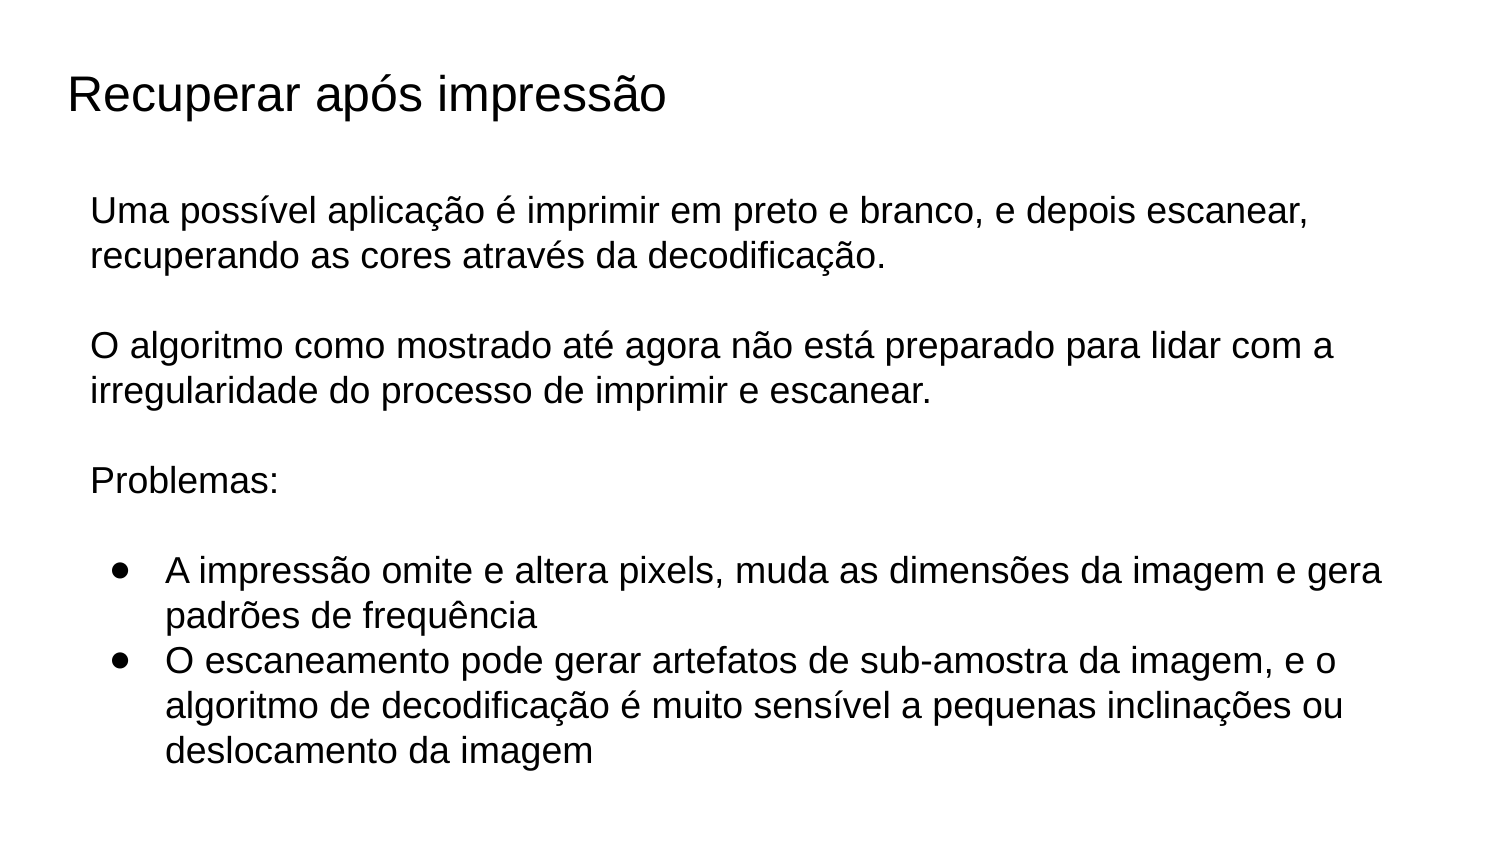

# Recuperar após impressão
Uma possível aplicação é imprimir em preto e branco, e depois escanear, recuperando as cores através da decodificação.

O algoritmo como mostrado até agora não está preparado para lidar com a irregularidade do processo de imprimir e escanear.

Problemas:

A impressão omite e altera pixels, muda as dimensões da imagem e gera padrões de frequência
O escaneamento pode gerar artefatos de sub-amostra da imagem, e o algoritmo de decodificação é muito sensível a pequenas inclinações ou deslocamento da imagem